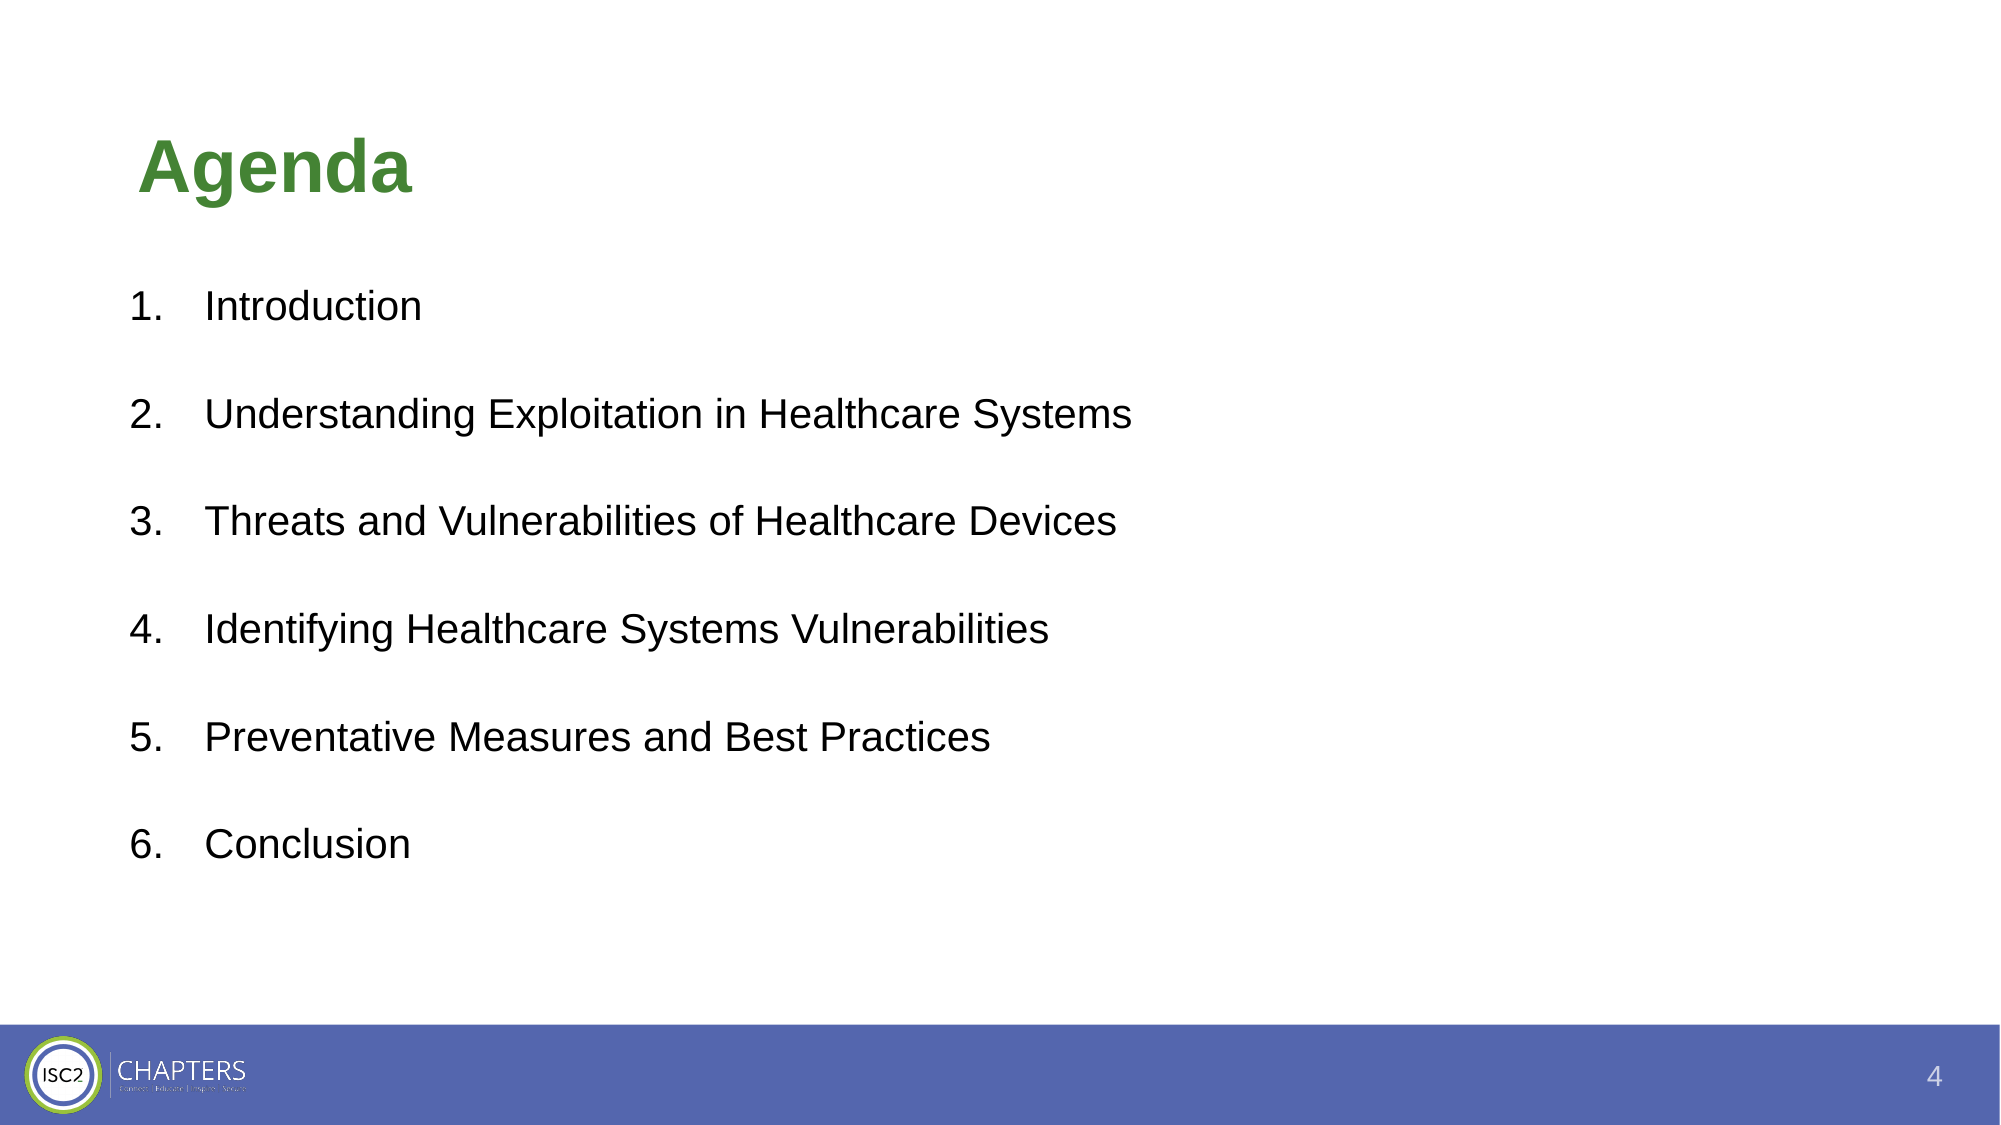

# Agenda
Introduction
Understanding Exploitation in Healthcare Systems
Threats and Vulnerabilities of Healthcare Devices
Identifying Healthcare Systems Vulnerabilities
Preventative Measures and Best Practices
Conclusion
4